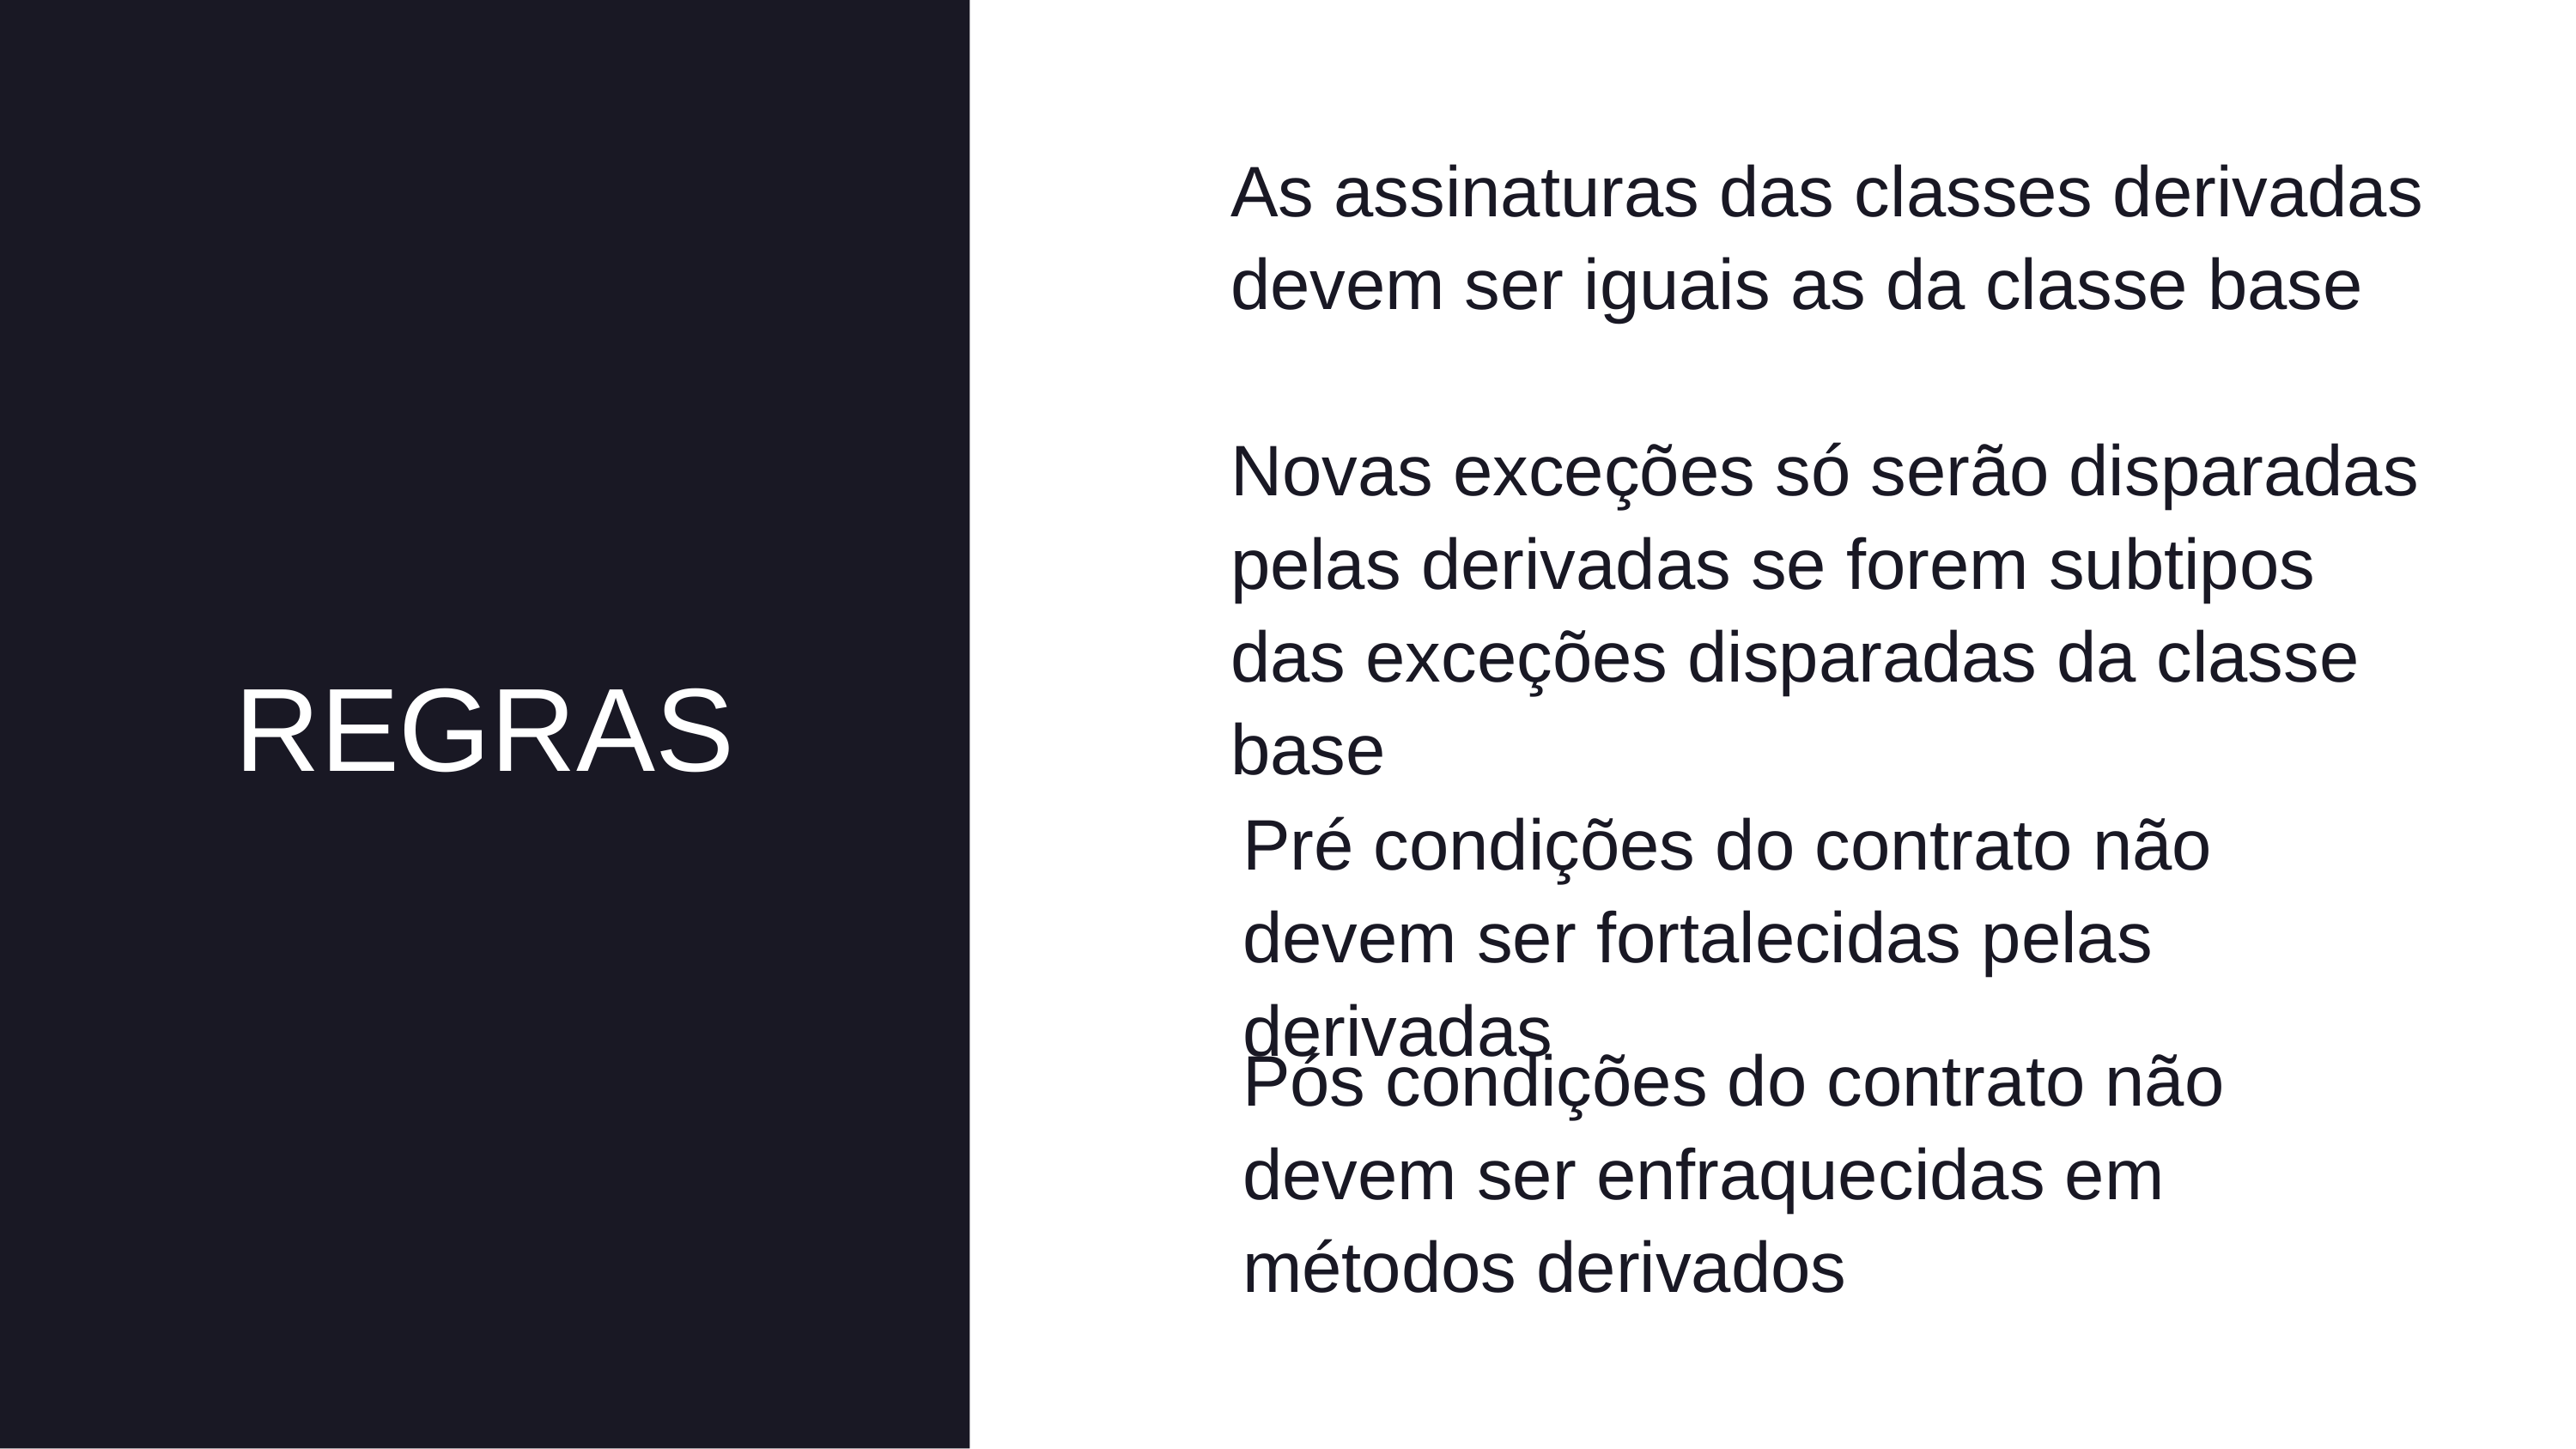

As assinaturas das classes derivadas devem ser iguais as da classe base
Novas exceções só serão disparadas pelas derivadas se forem subtipos das exceções disparadas da classe base
REGRAS
Pré condições do contrato não devem ser fortalecidas pelas derivadas
Pós condições do contrato não devem ser enfraquecidas em métodos derivados